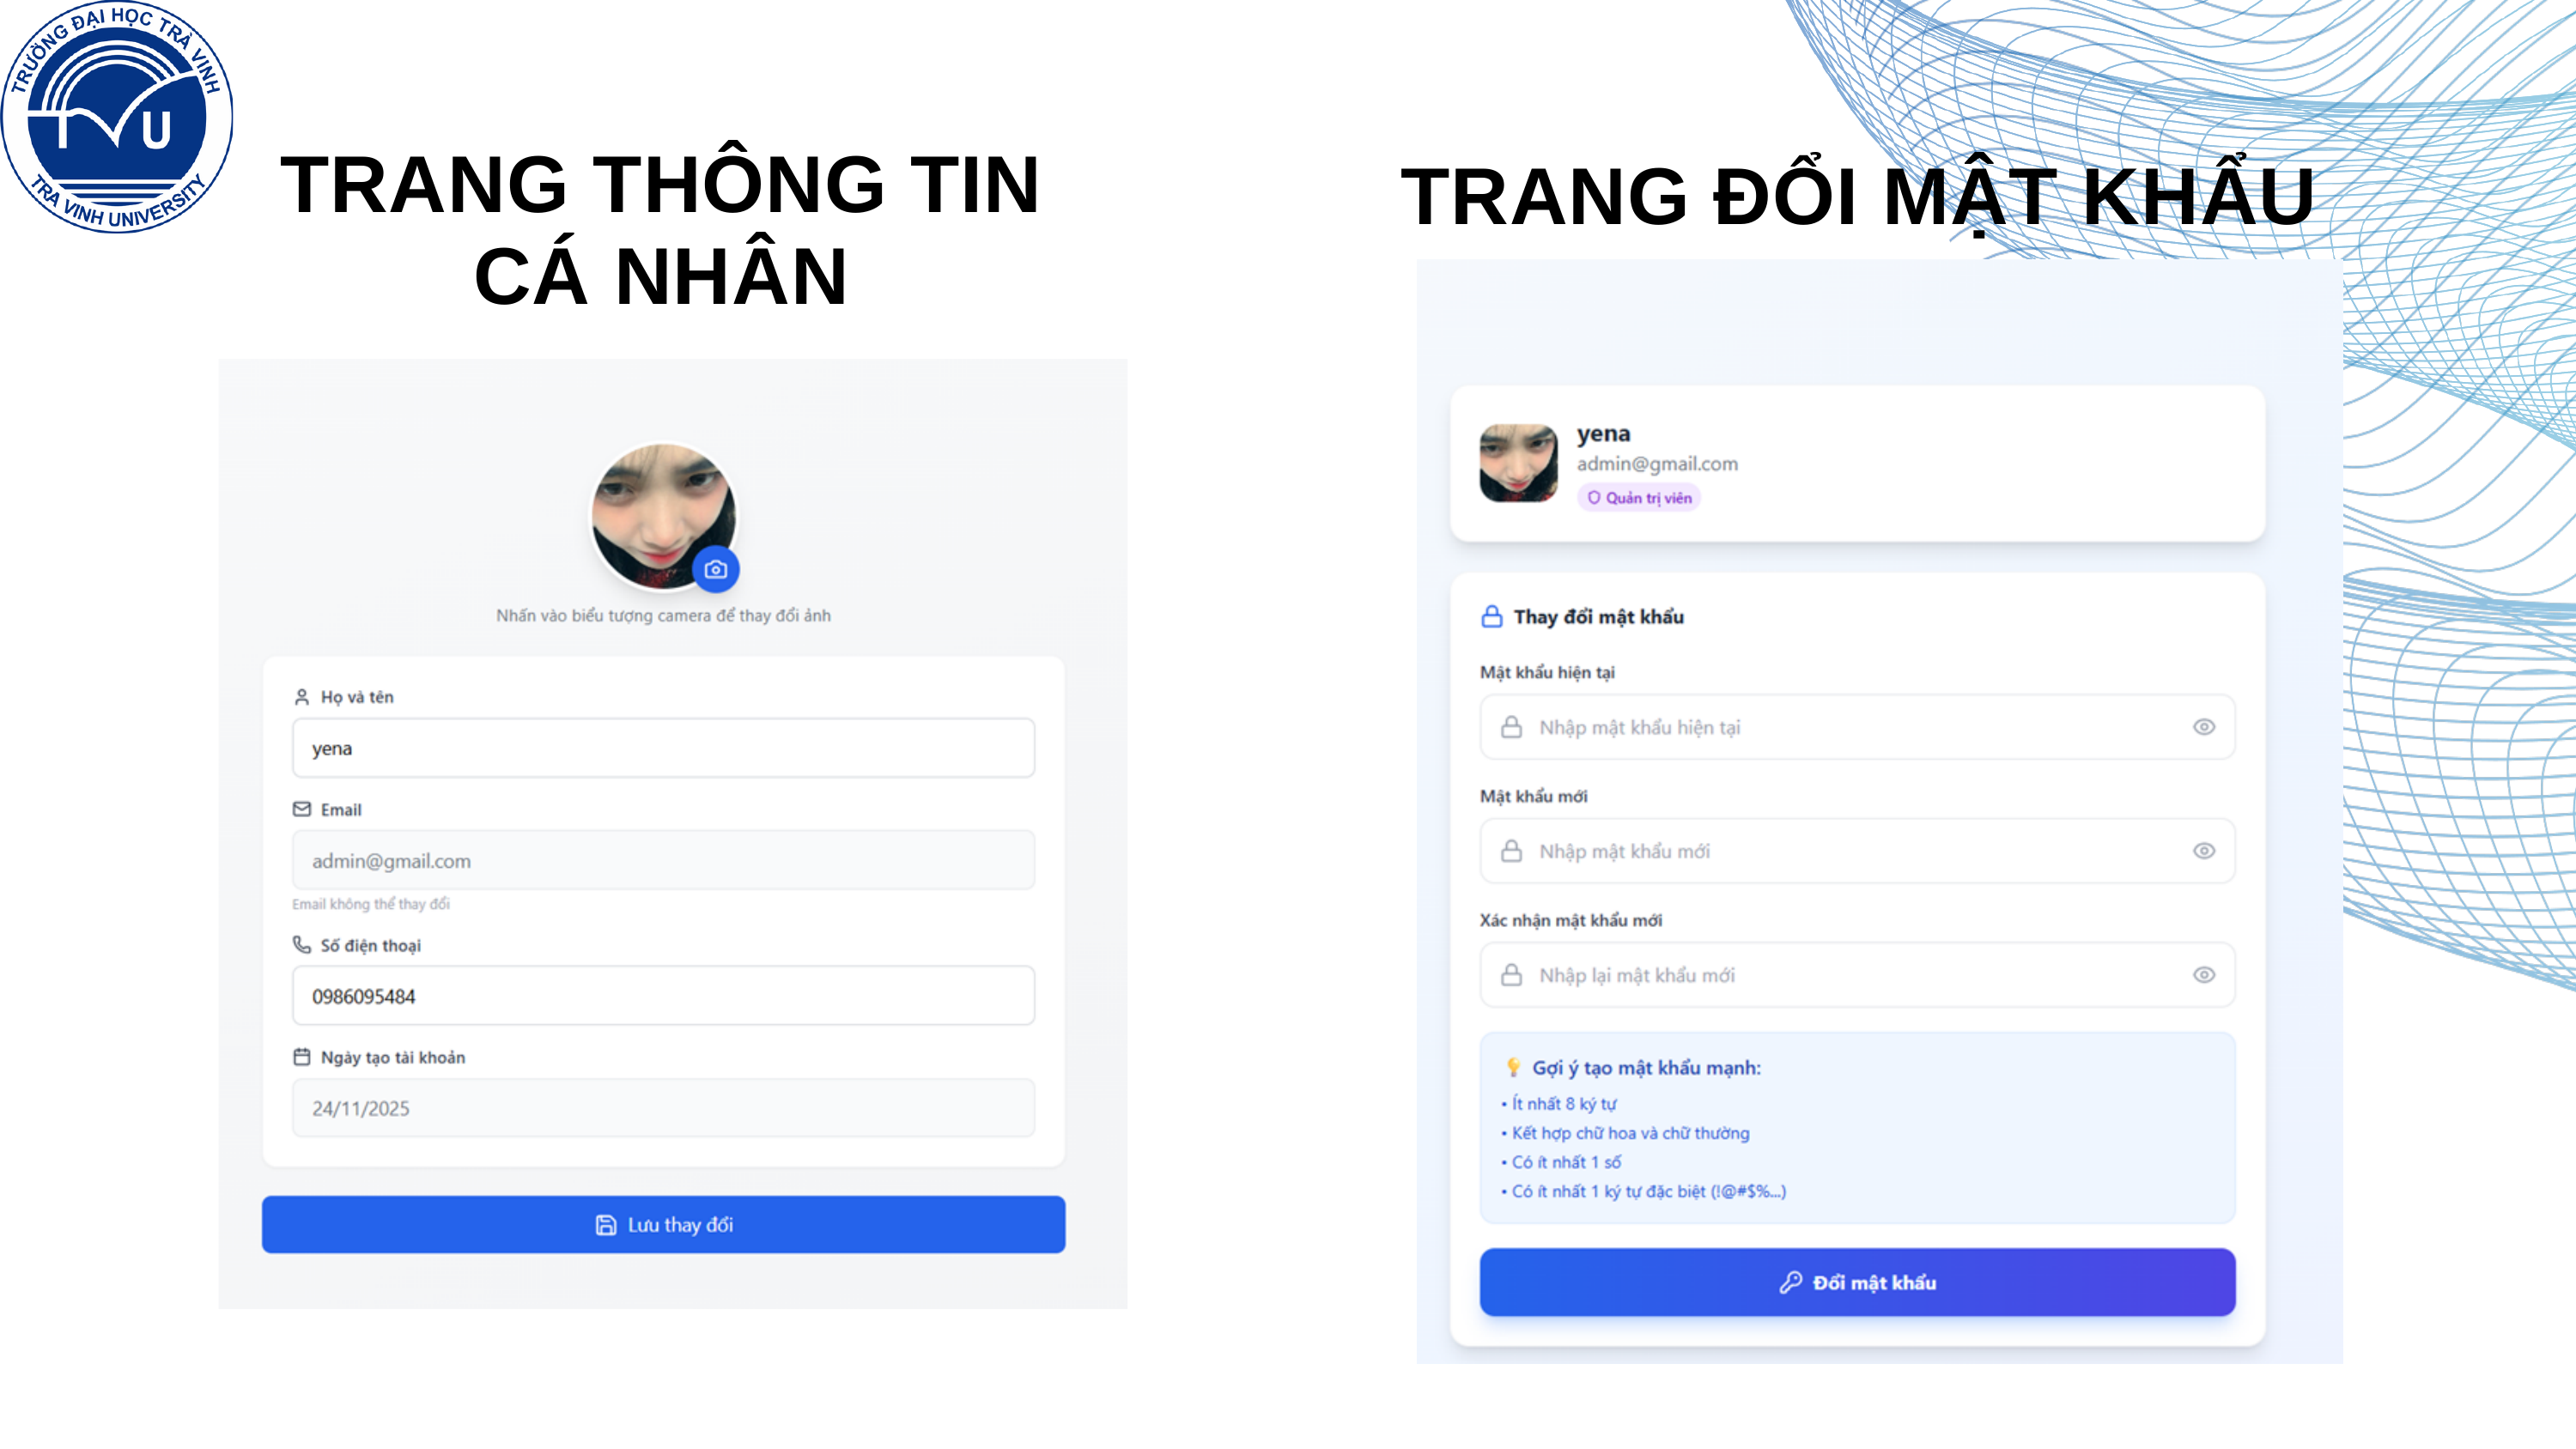

TRANG THÔNG TIN
CÁ NHÂN
TRANG ĐỔI MẬT KHẨU